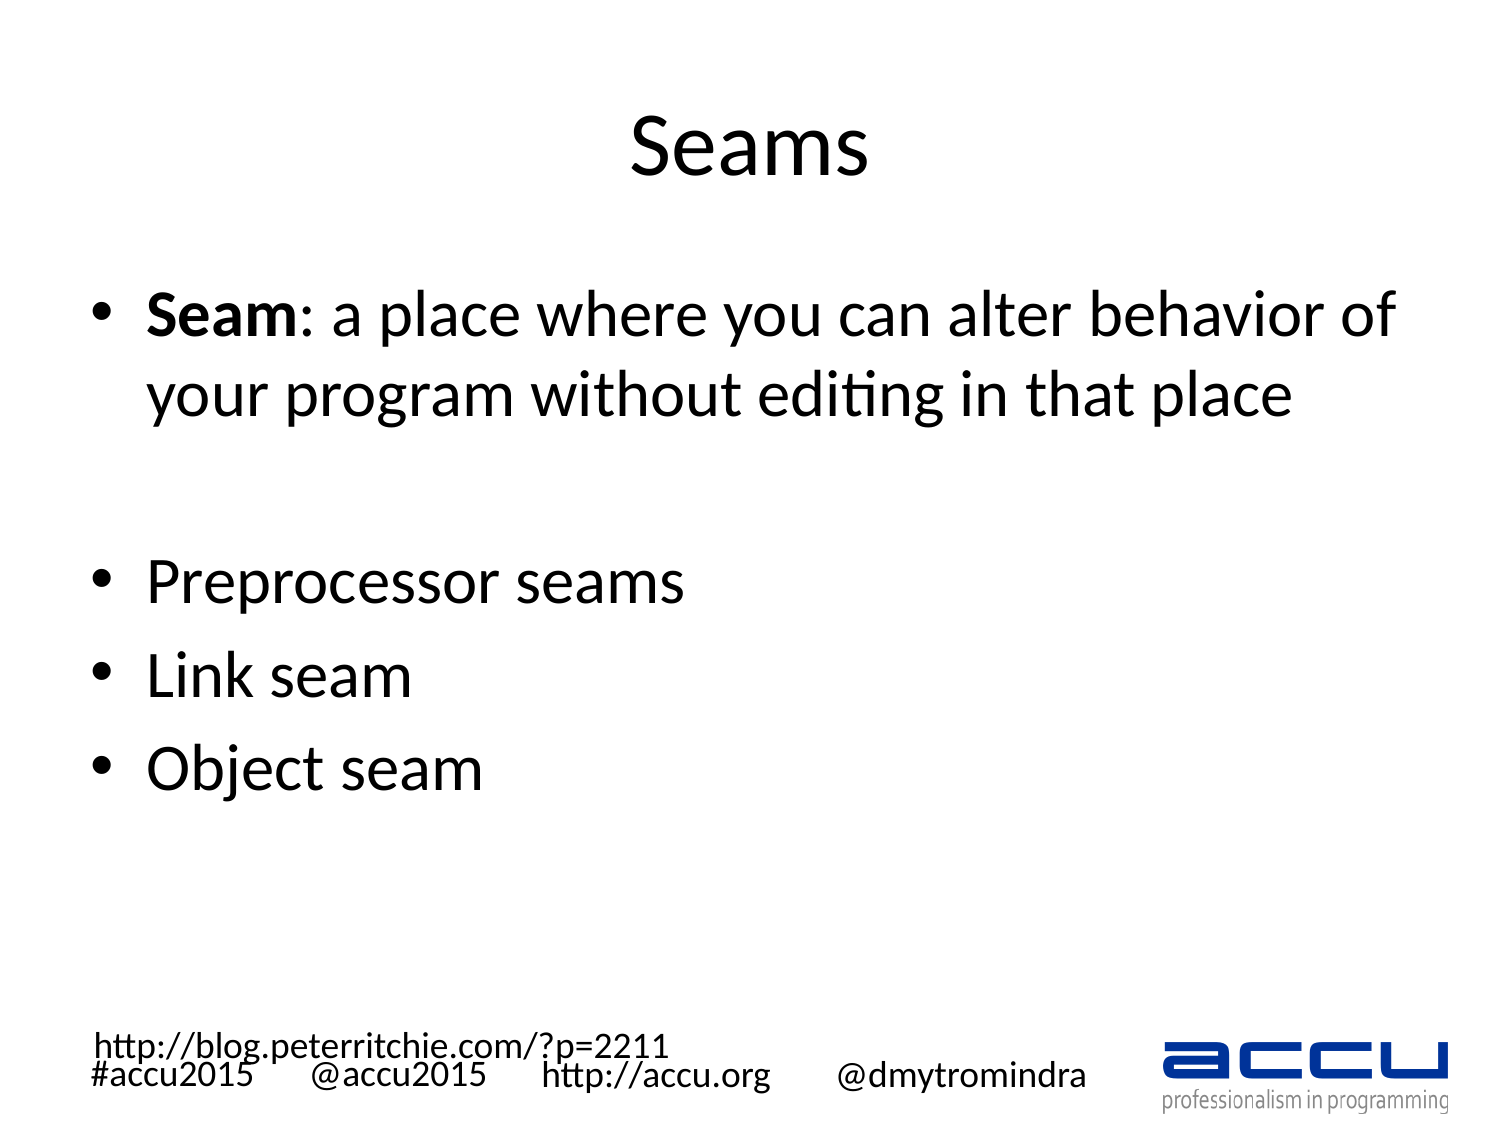

# Seams
Seam: a place where you can alter behavior of your program without editing in that place

Preprocessor seams
Link seam
Object seam
http://blog.peterritchie.com/?p=2211